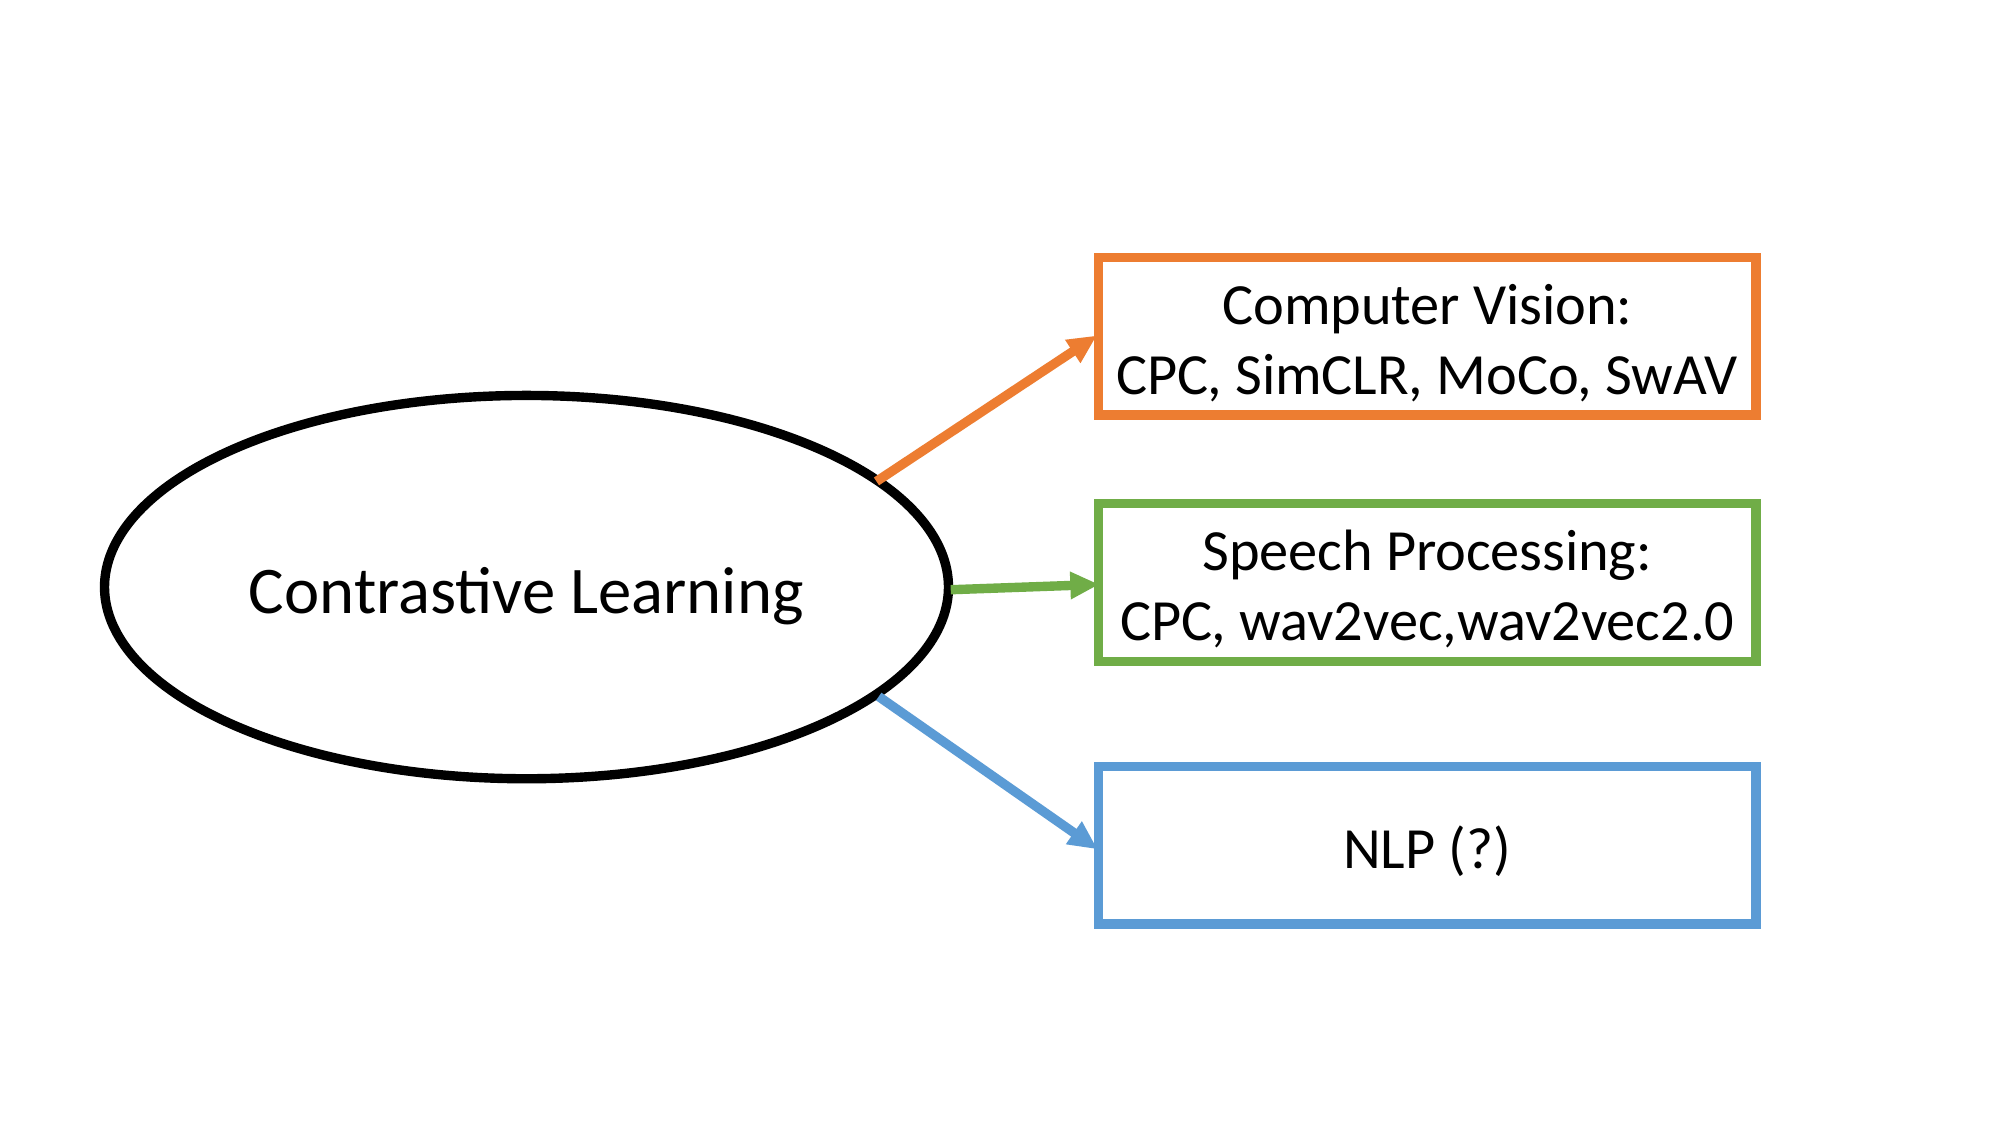

#

Computer Vision:
CPC, SimCLR, MoCo, SwAV
Contrastive Learning
Speech Processing:
CPC, wav2vec,wav2vec2.0
NLP (?)